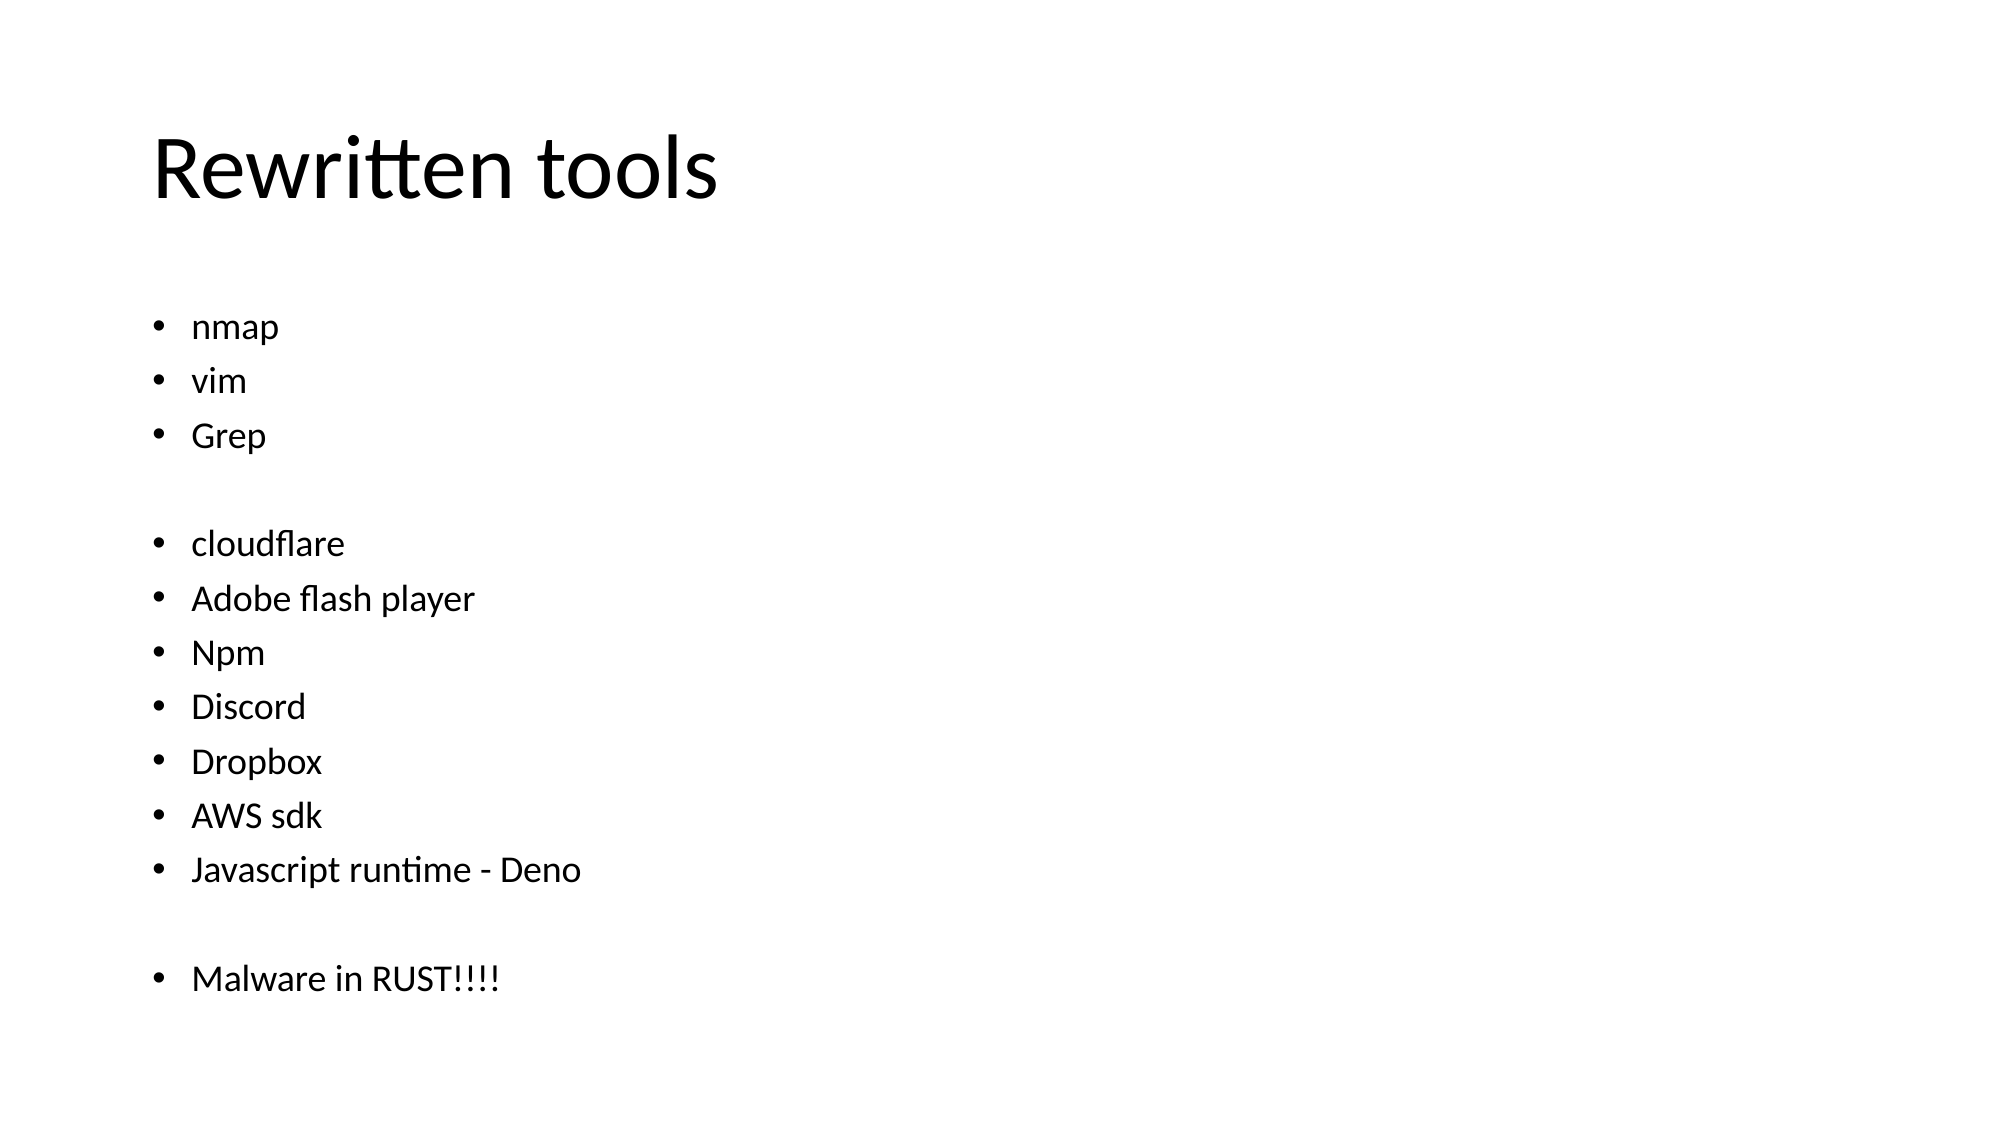

# Rewritten tools
nmap
vim
Grep

cloudflare
Adobe flash player
Npm
Discord
Dropbox
AWS sdk
Javascript runtime - Deno

Malware in RUST!!!!